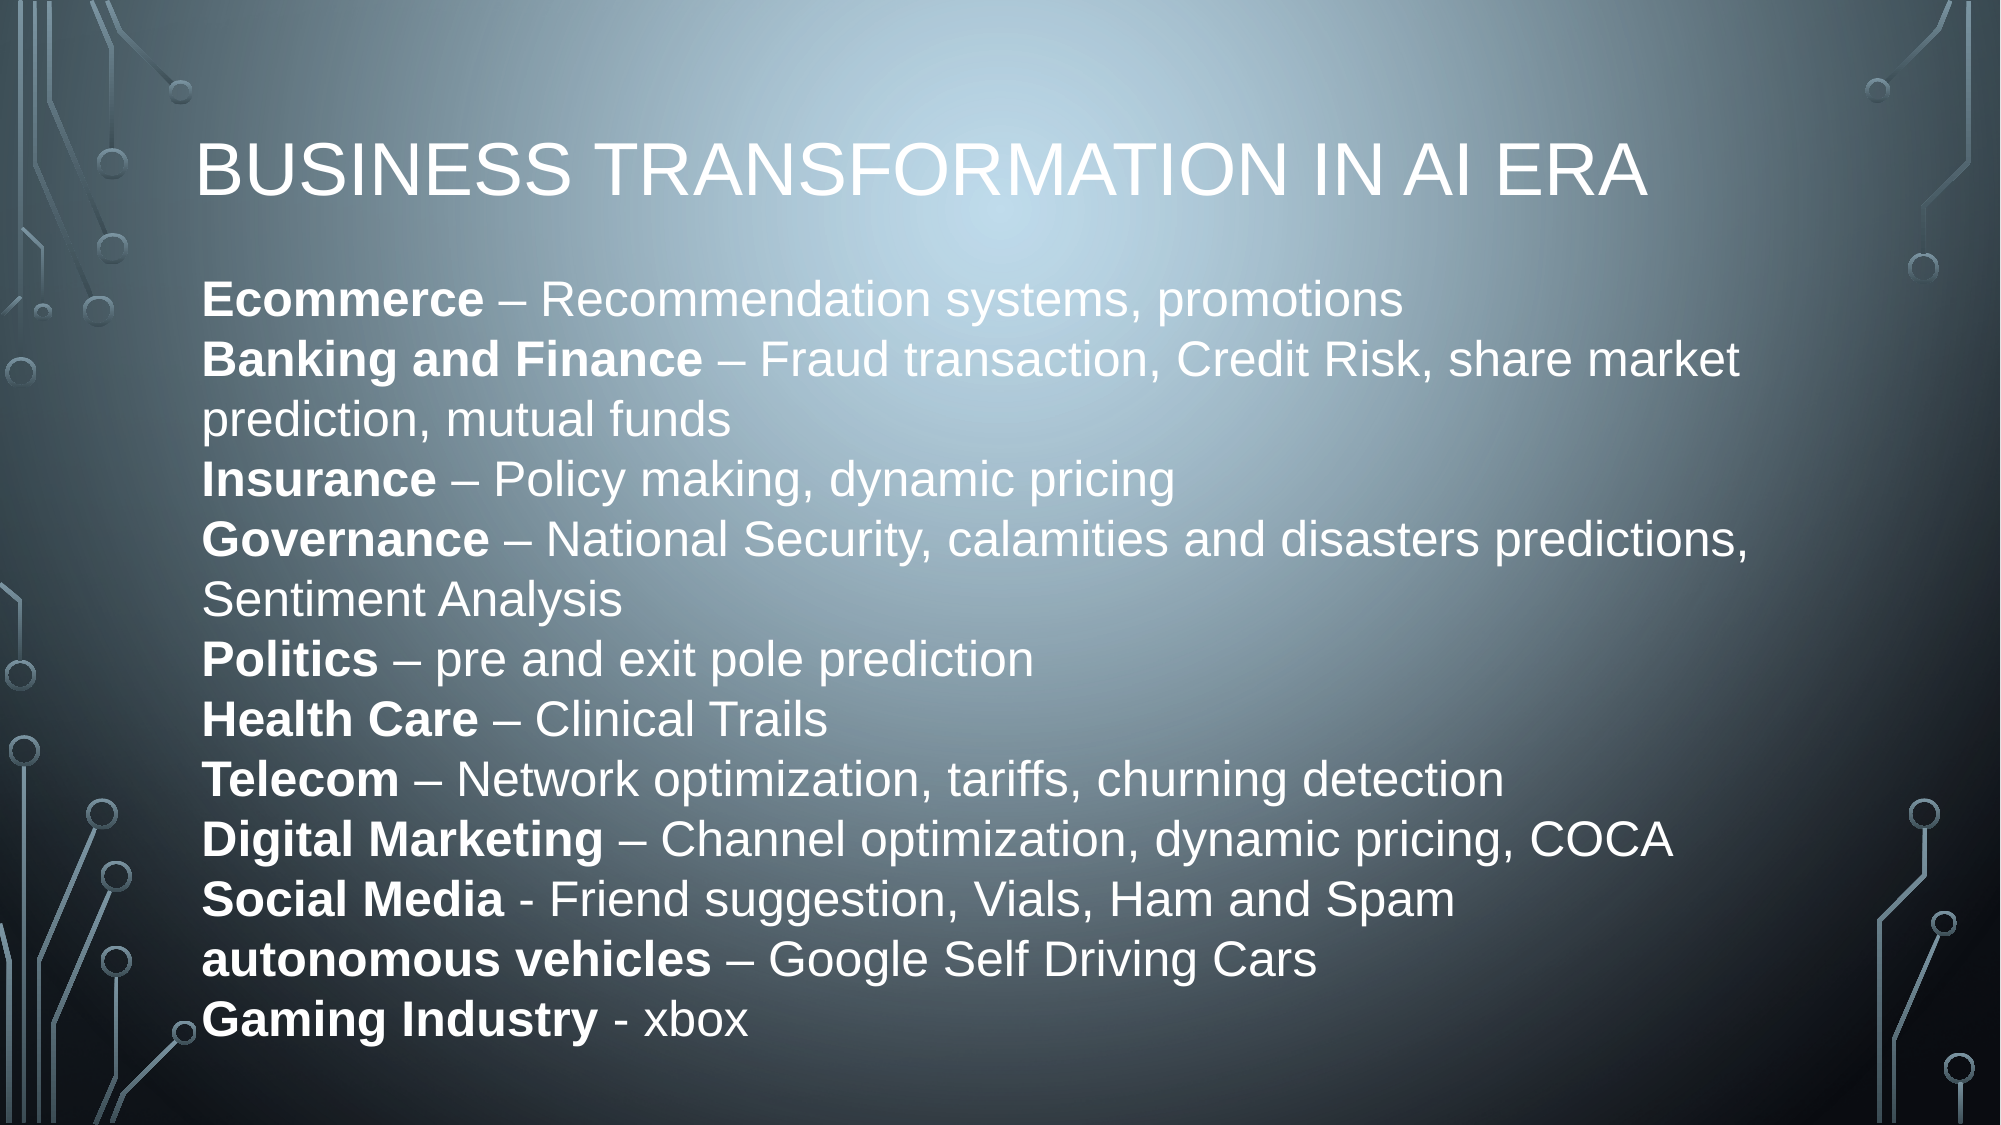

# Business Transformation in AI Era
Ecommerce – Recommendation systems, promotions
Banking and Finance – Fraud transaction, Credit Risk, share market prediction, mutual funds
Insurance – Policy making, dynamic pricing
Governance – National Security, calamities and disasters predictions, Sentiment Analysis
Politics – pre and exit pole prediction
Health Care – Clinical Trails
Telecom – Network optimization, tariffs, churning detection
Digital Marketing – Channel optimization, dynamic pricing, COCA
Social Media - Friend suggestion, Vials, Ham and Spam
autonomous vehicles – Google Self Driving Cars
Gaming Industry - xbox